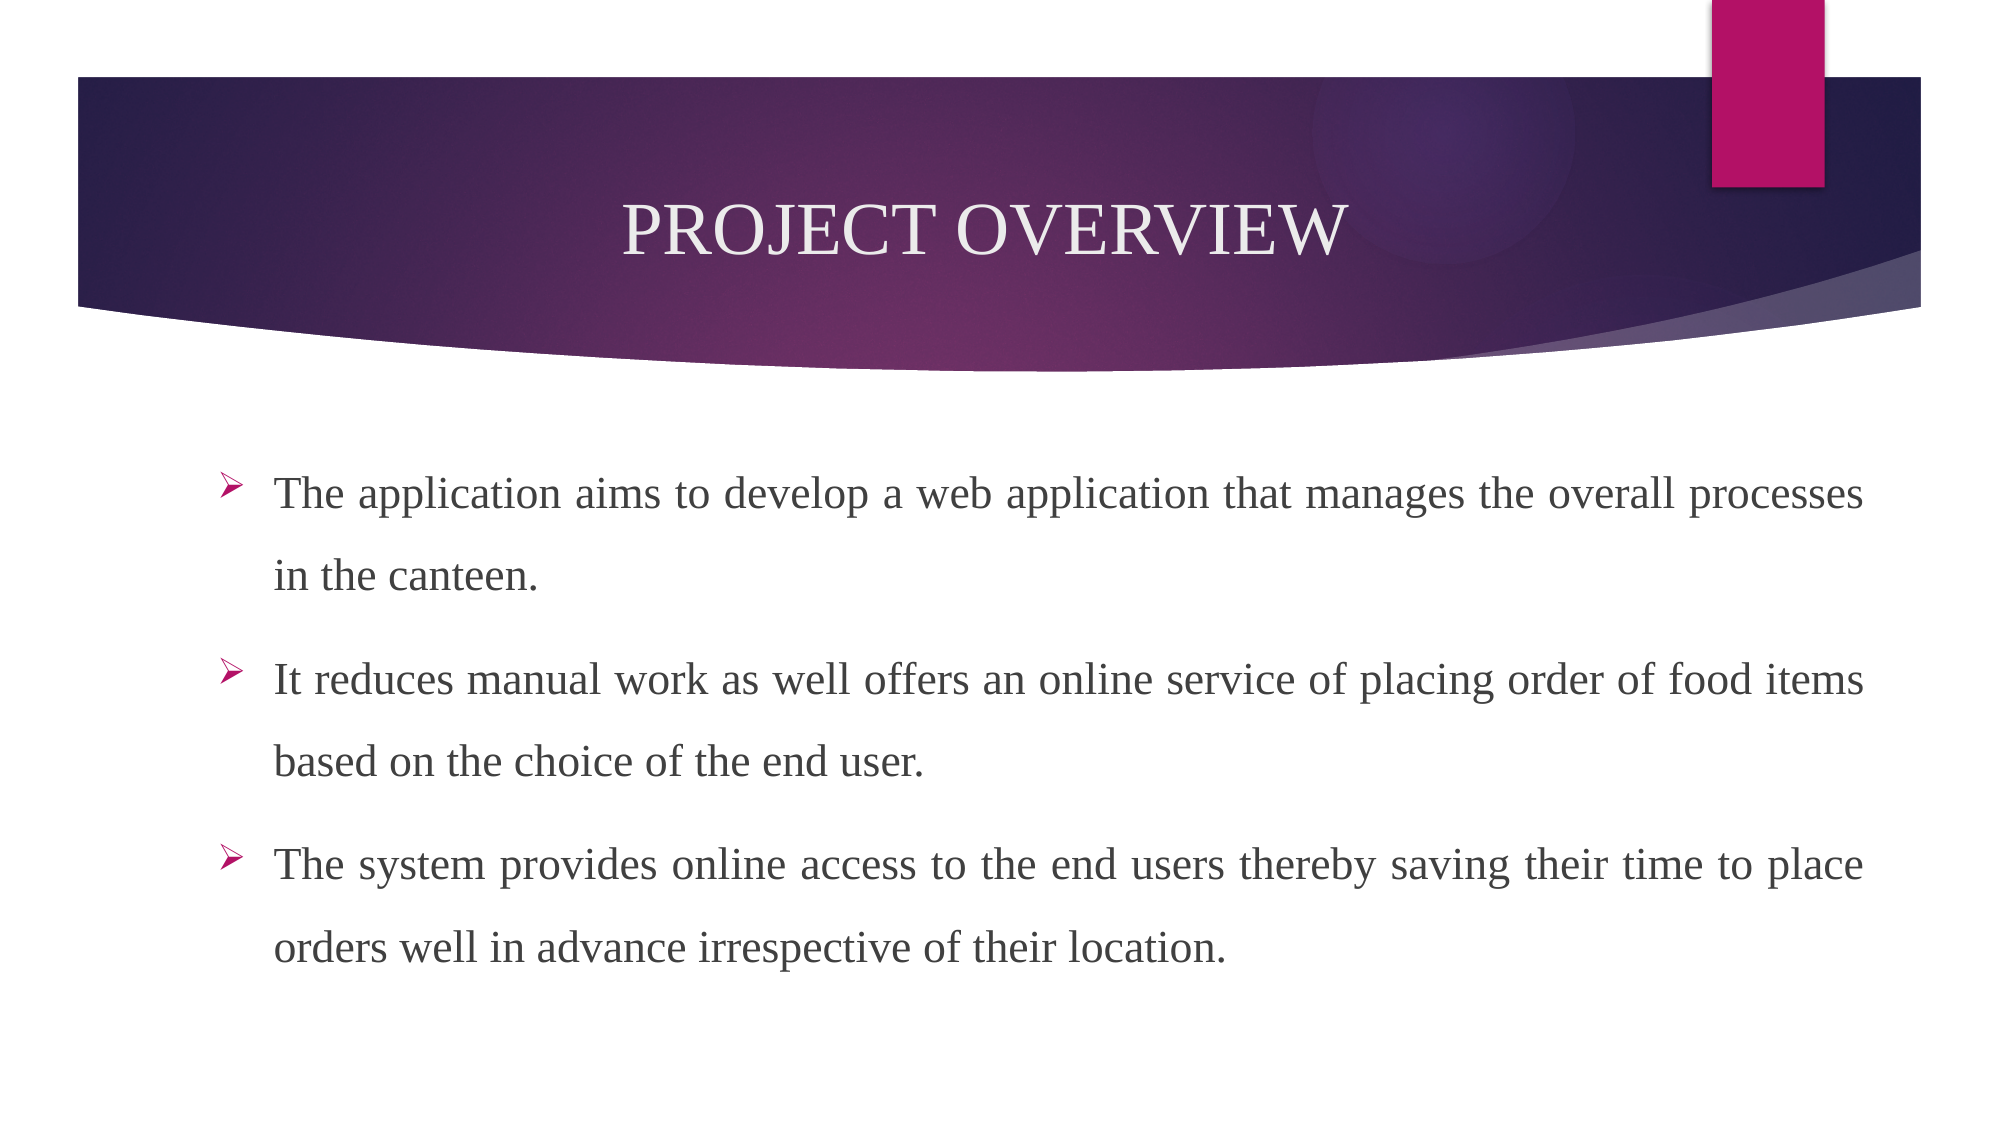

# PROJECT OVERVIEW
The application aims to develop a web application that manages the overall processes in the canteen.
It reduces manual work as well offers an online service of placing order of food items based on the choice of the end user.
The system provides online access to the end users thereby saving their time to place orders well in advance irrespective of their location.